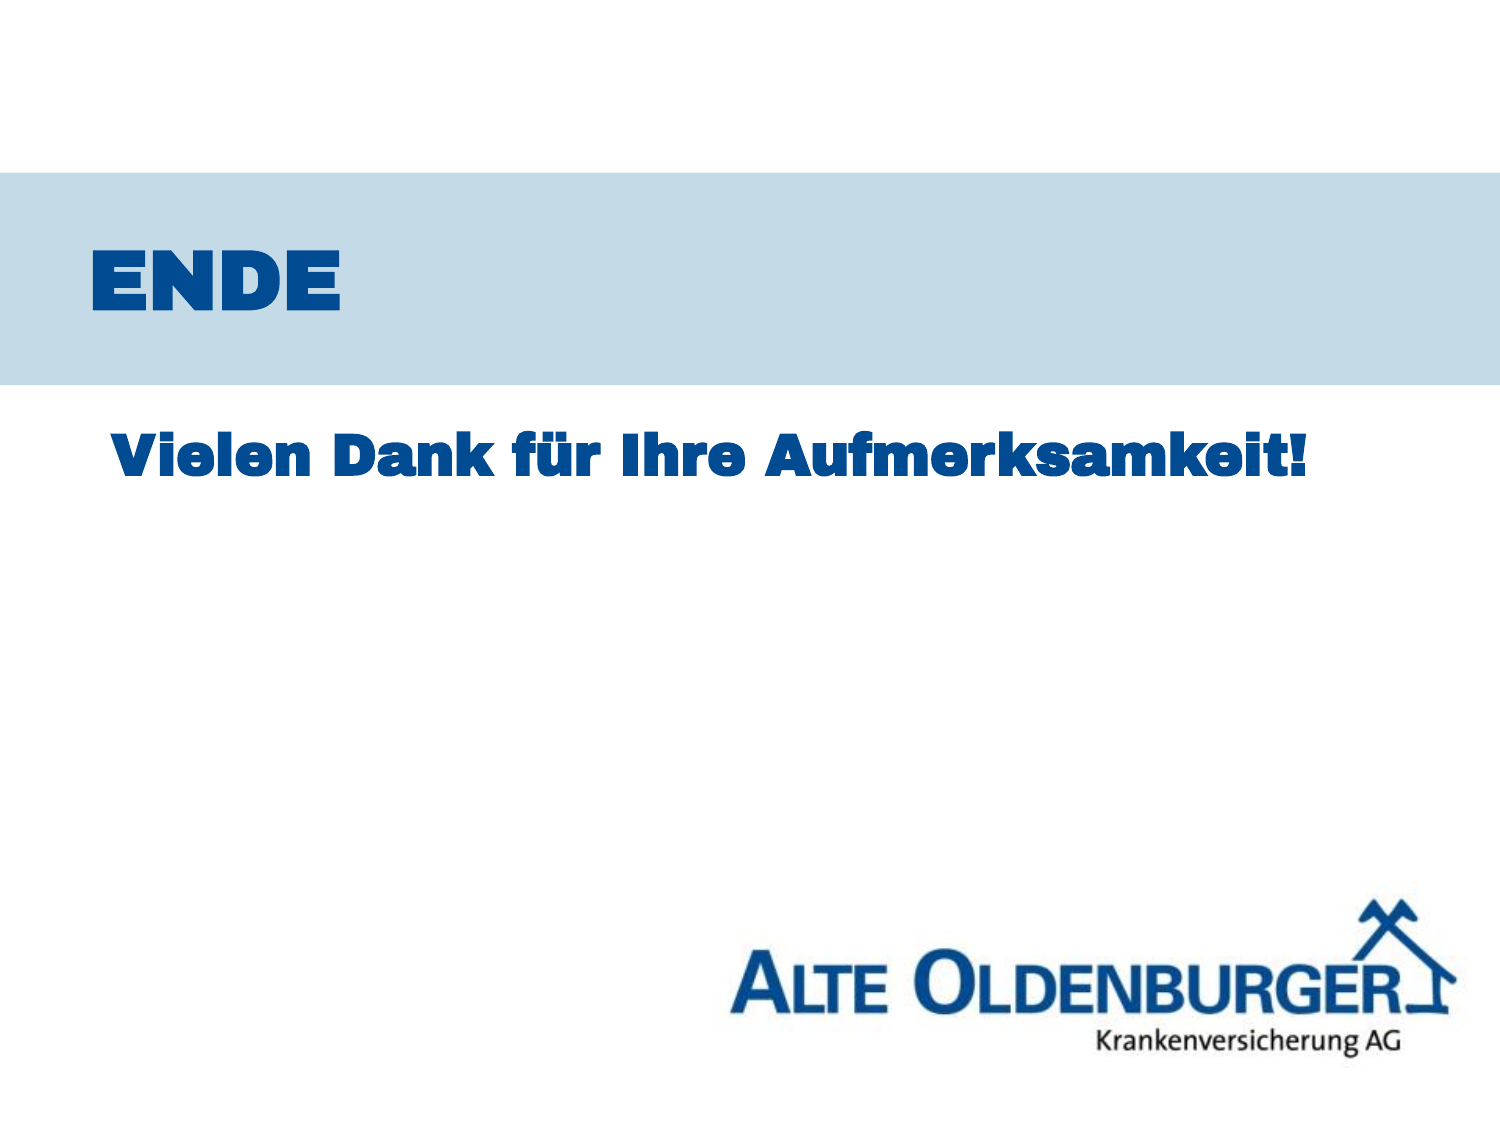

# Ende
    Vielen Dank für Ihre Aufmerksamkeit!